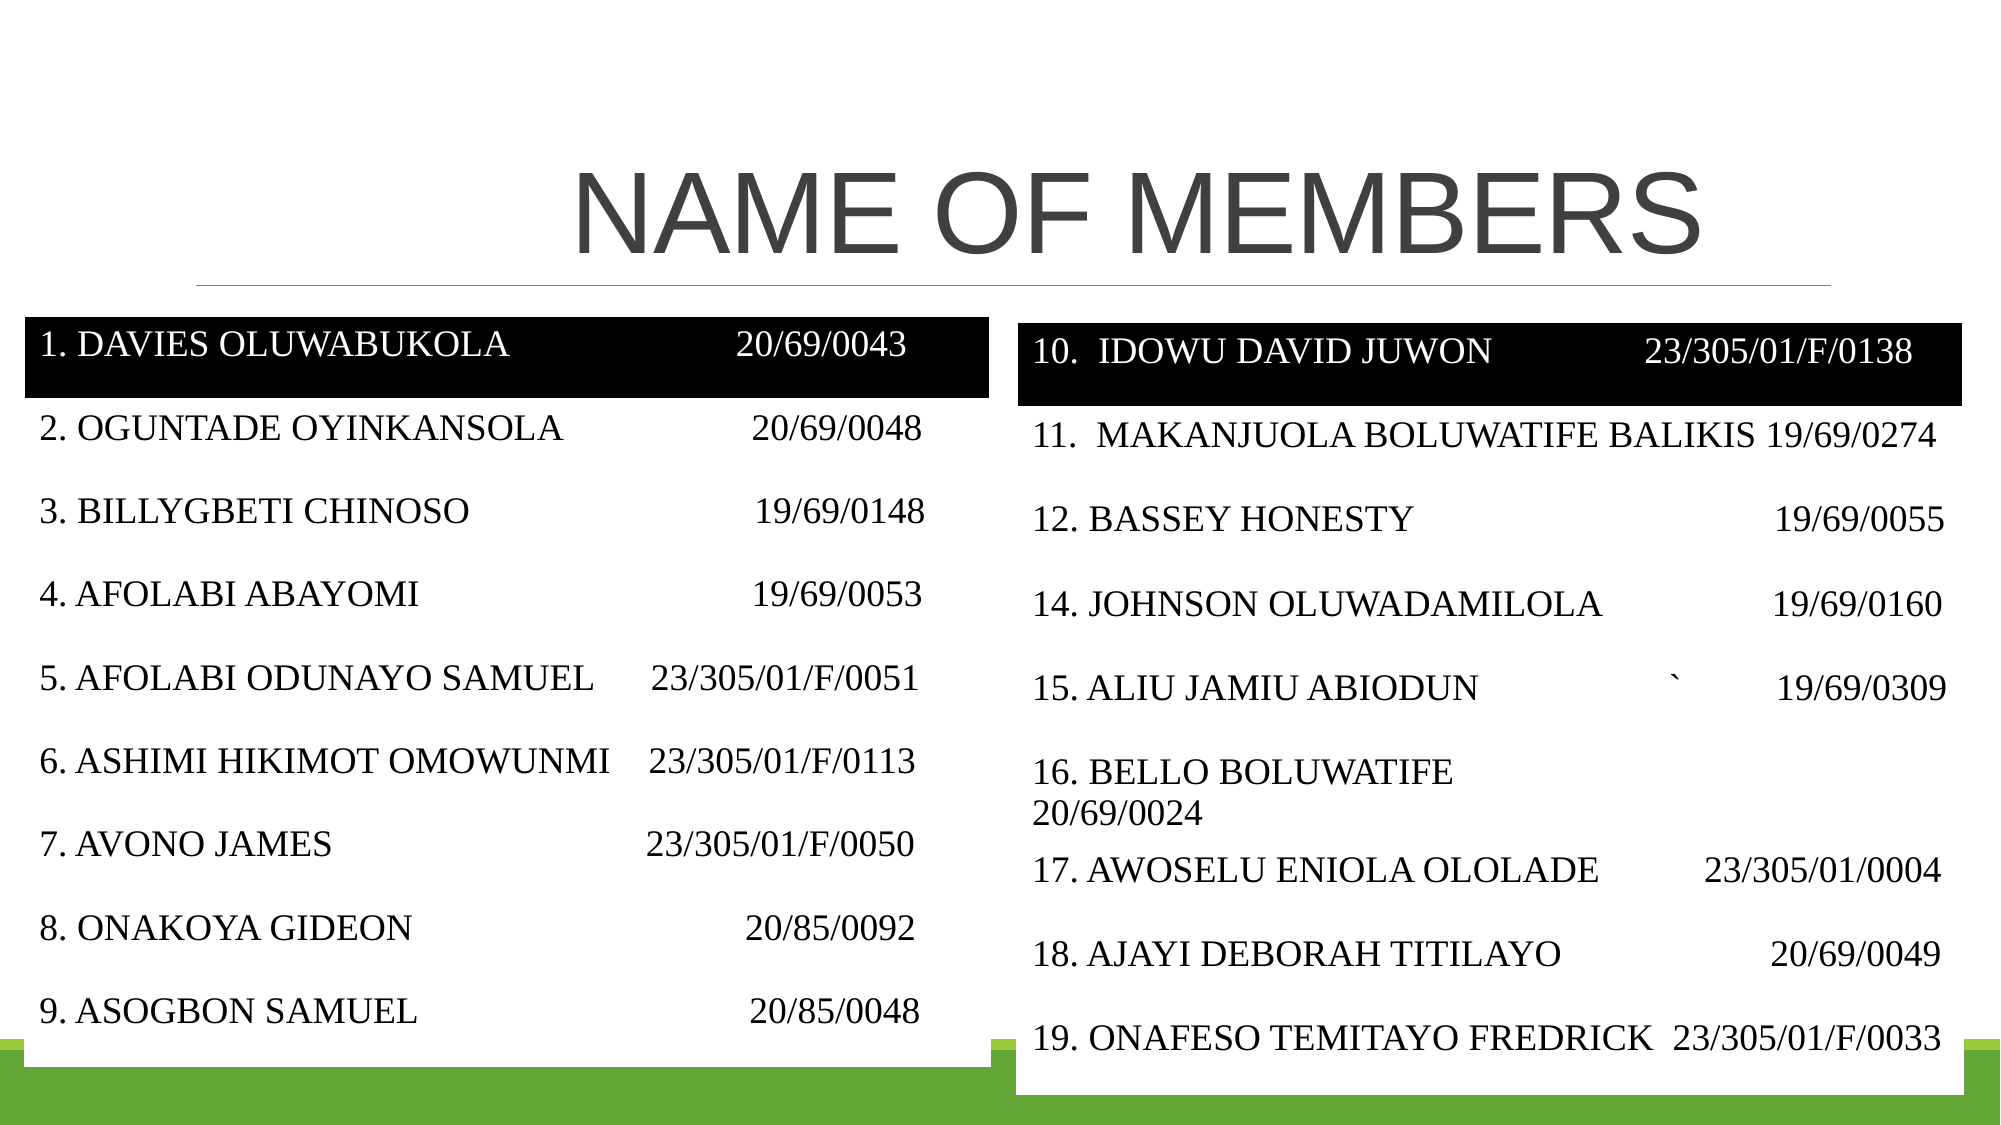

# NAME OF MEMBERS
| 1. DAVIES OLUWABUKOLA 20/69/0043 |
| --- |
| 2. OGUNTADE OYINKANSOLA 20/69/0048 |
| 3. BILLYGBETI CHINOSO 19/69/0148 |
| 4. AFOLABI ABAYOMI 19/69/0053 |
| 5. AFOLABI ODUNAYO SAMUEL 23/305/01/F/0051 |
| 6. ASHIMI HIKIMOT OMOWUNMI 23/305/01/F/0113 |
| 7. AVONO JAMES 23/305/01/F/0050 |
| 8. ONAKOYA GIDEON 20/85/0092 |
| 9. ASOGBON SAMUEL 20/85/0048 |
| 10. IDOWU DAVID JUWON 23/305/01/F/0138 |
| --- |
| 11. MAKANJUOLA BOLUWATIFE BALIKIS 19/69/0274 |
| 12. BASSEY HONESTY 19/69/0055 |
| 14. JOHNSON OLUWADAMILOLA 19/69/0160 |
| 15. ALIU JAMIU ABIODUN ` 19/69/0309 |
| 16. BELLO BOLUWATIFE 20/69/0024 |
| 17. AWOSELU ENIOLA OLOLADE 23/305/01/0004 |
| 18. AJAYI DEBORAH TITILAYO 20/69/0049 |
| 19. ONAFESO TEMITAYO FREDRICK 23/305/01/F/0033 |